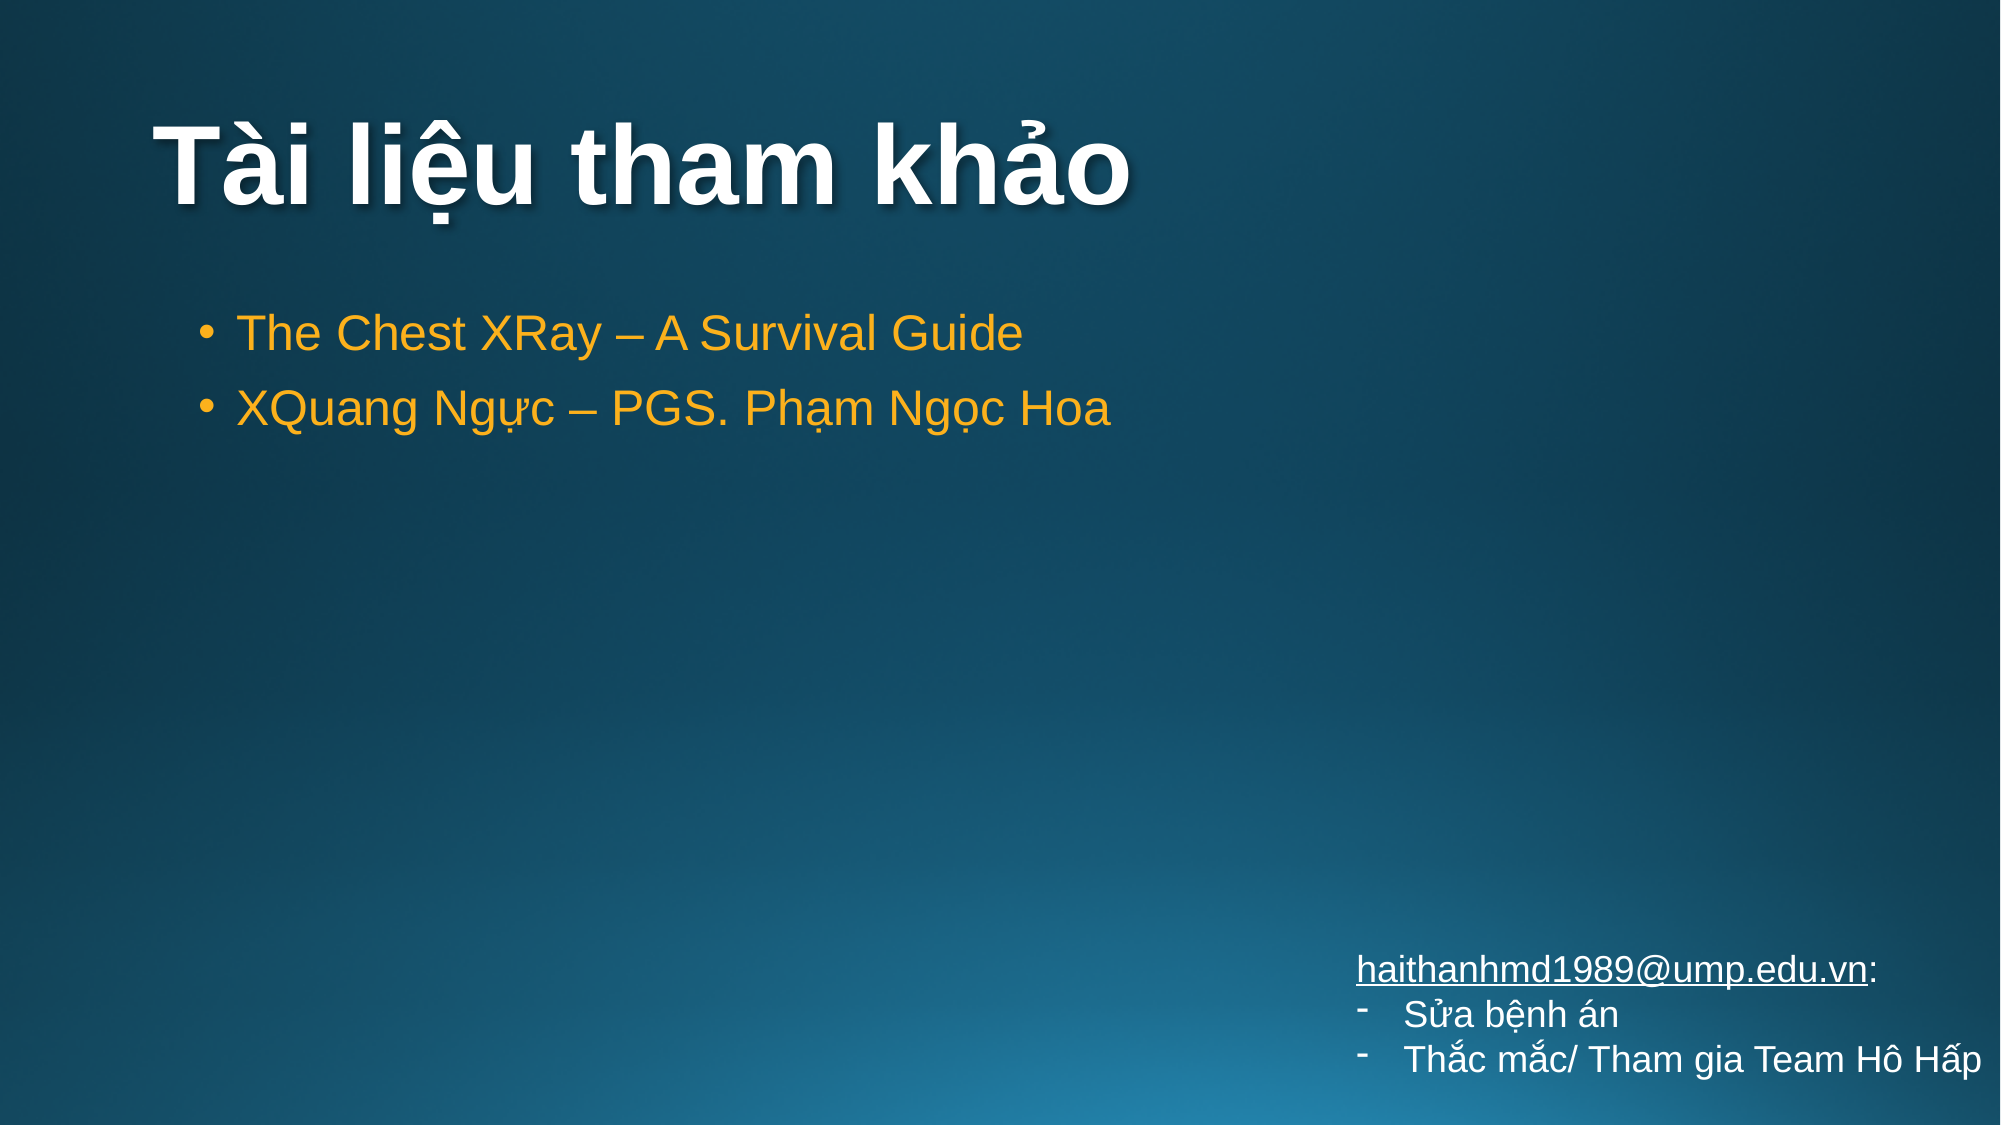

# Tài liệu tham khảo
The Chest XRay – A Survival Guide
XQuang Ngực – PGS. Phạm Ngọc Hoa

haithanhmd1989@ump.edu.vn:
Sửa bệnh án
Thắc mắc/ Tham gia Team Hô Hấp